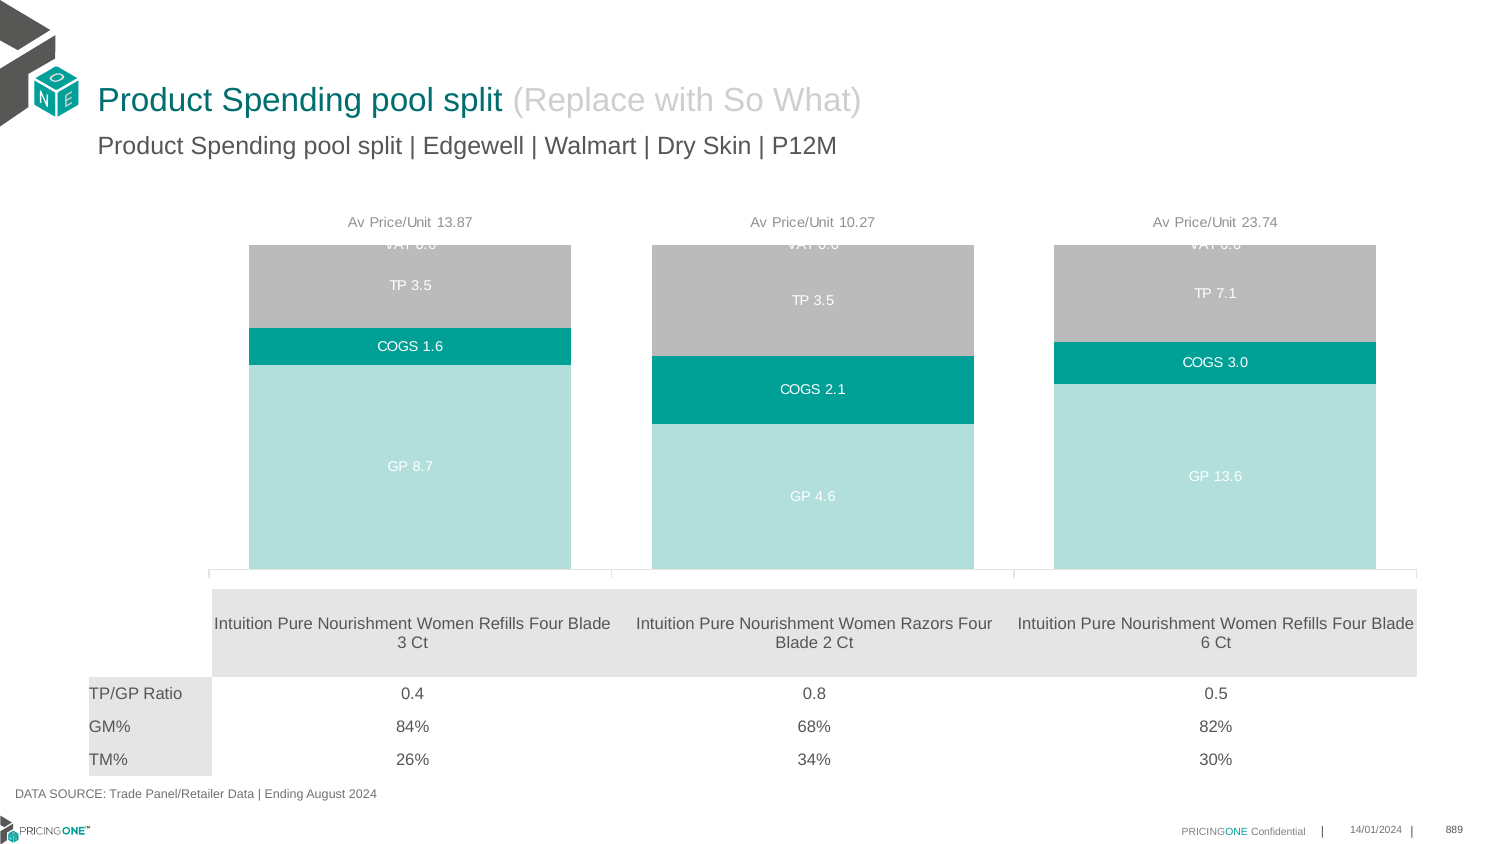

# Product Spending pool split (Replace with So What)
Product Spending pool split | Edgewell | Walmart | Dry Skin | P12M

### Chart

| Category | GP | COGS | TP | VAT |
|---|---|---|---|---|
| Av Price/Unit 13.87 | 8.72308672710233 | 1.610303410277024 | 3.5406277090560216 | 0.0 |
| Av Price/Unit 10.27 | 4.598982843331485 | 2.1424751732914418 | 3.526475957822705 | 0.0 |
| Av Price/Unit 23.74 | 13.58344994549389 | 3.019378415580612 | 7.137706286913652 | 0.0 |
|  | Intuition Pure Nourishment Women Refills Four Blade 3 Ct | Intuition Pure Nourishment Women Razors Four Blade 2 Ct | Intuition Pure Nourishment Women Refills Four Blade 6 Ct |
| --- | --- | --- | --- |
| TP/GP Ratio | 0.4 | 0.8 | 0.5 |
| GM% | 84% | 68% | 82% |
| TM% | 26% | 34% | 30% |
DATA SOURCE: Trade Panel/Retailer Data | Ending August 2024

14/01/2024
889